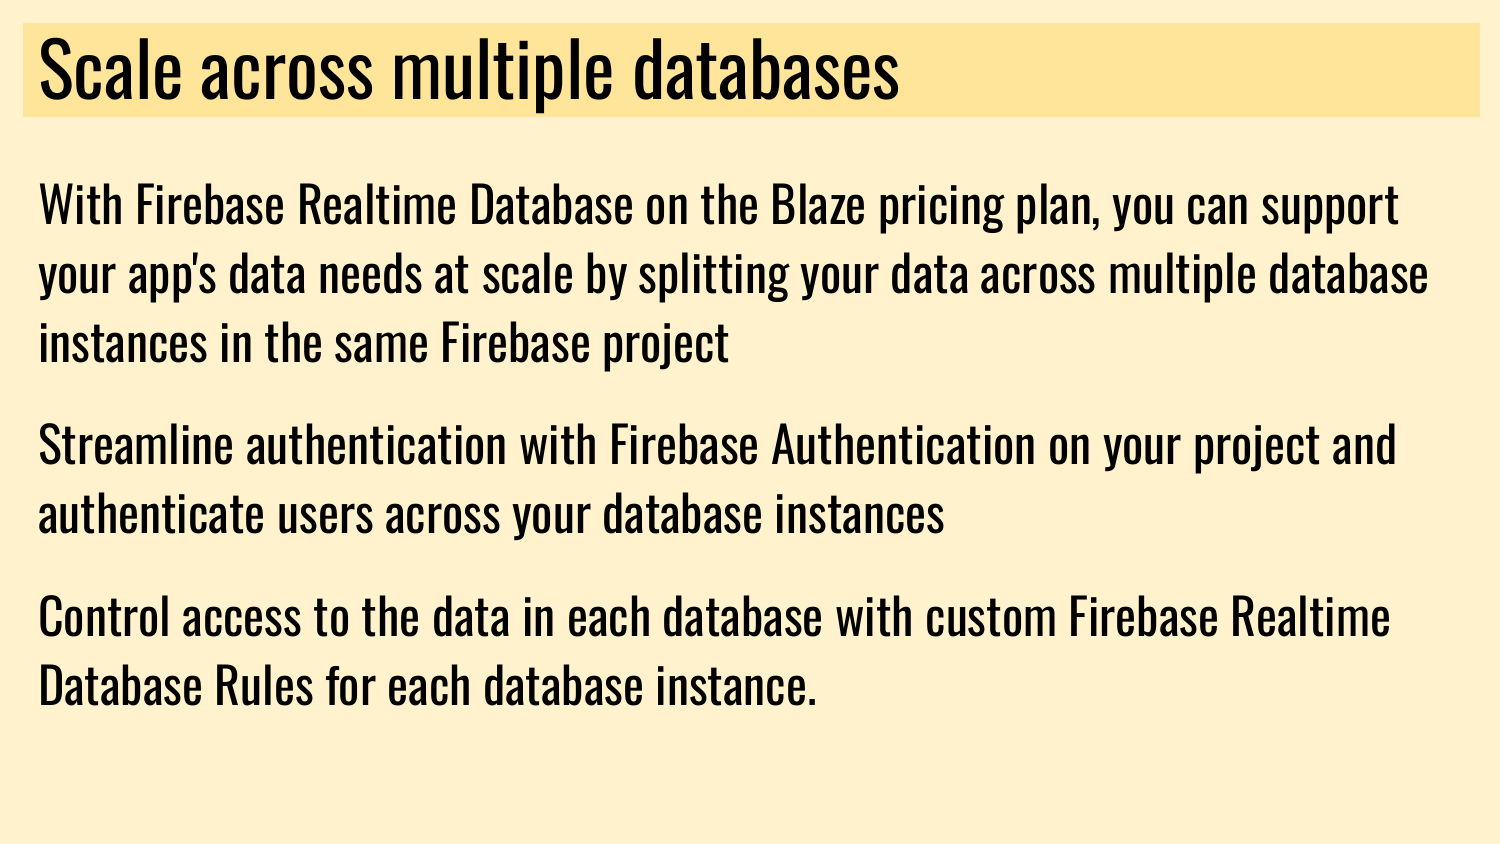

# Scale across multiple databases
With Firebase Realtime Database on the Blaze pricing plan, you can support your app's data needs at scale by splitting your data across multiple database instances in the same Firebase project
Streamline authentication with Firebase Authentication on your project and authenticate users across your database instances
Control access to the data in each database with custom Firebase Realtime Database Rules for each database instance.